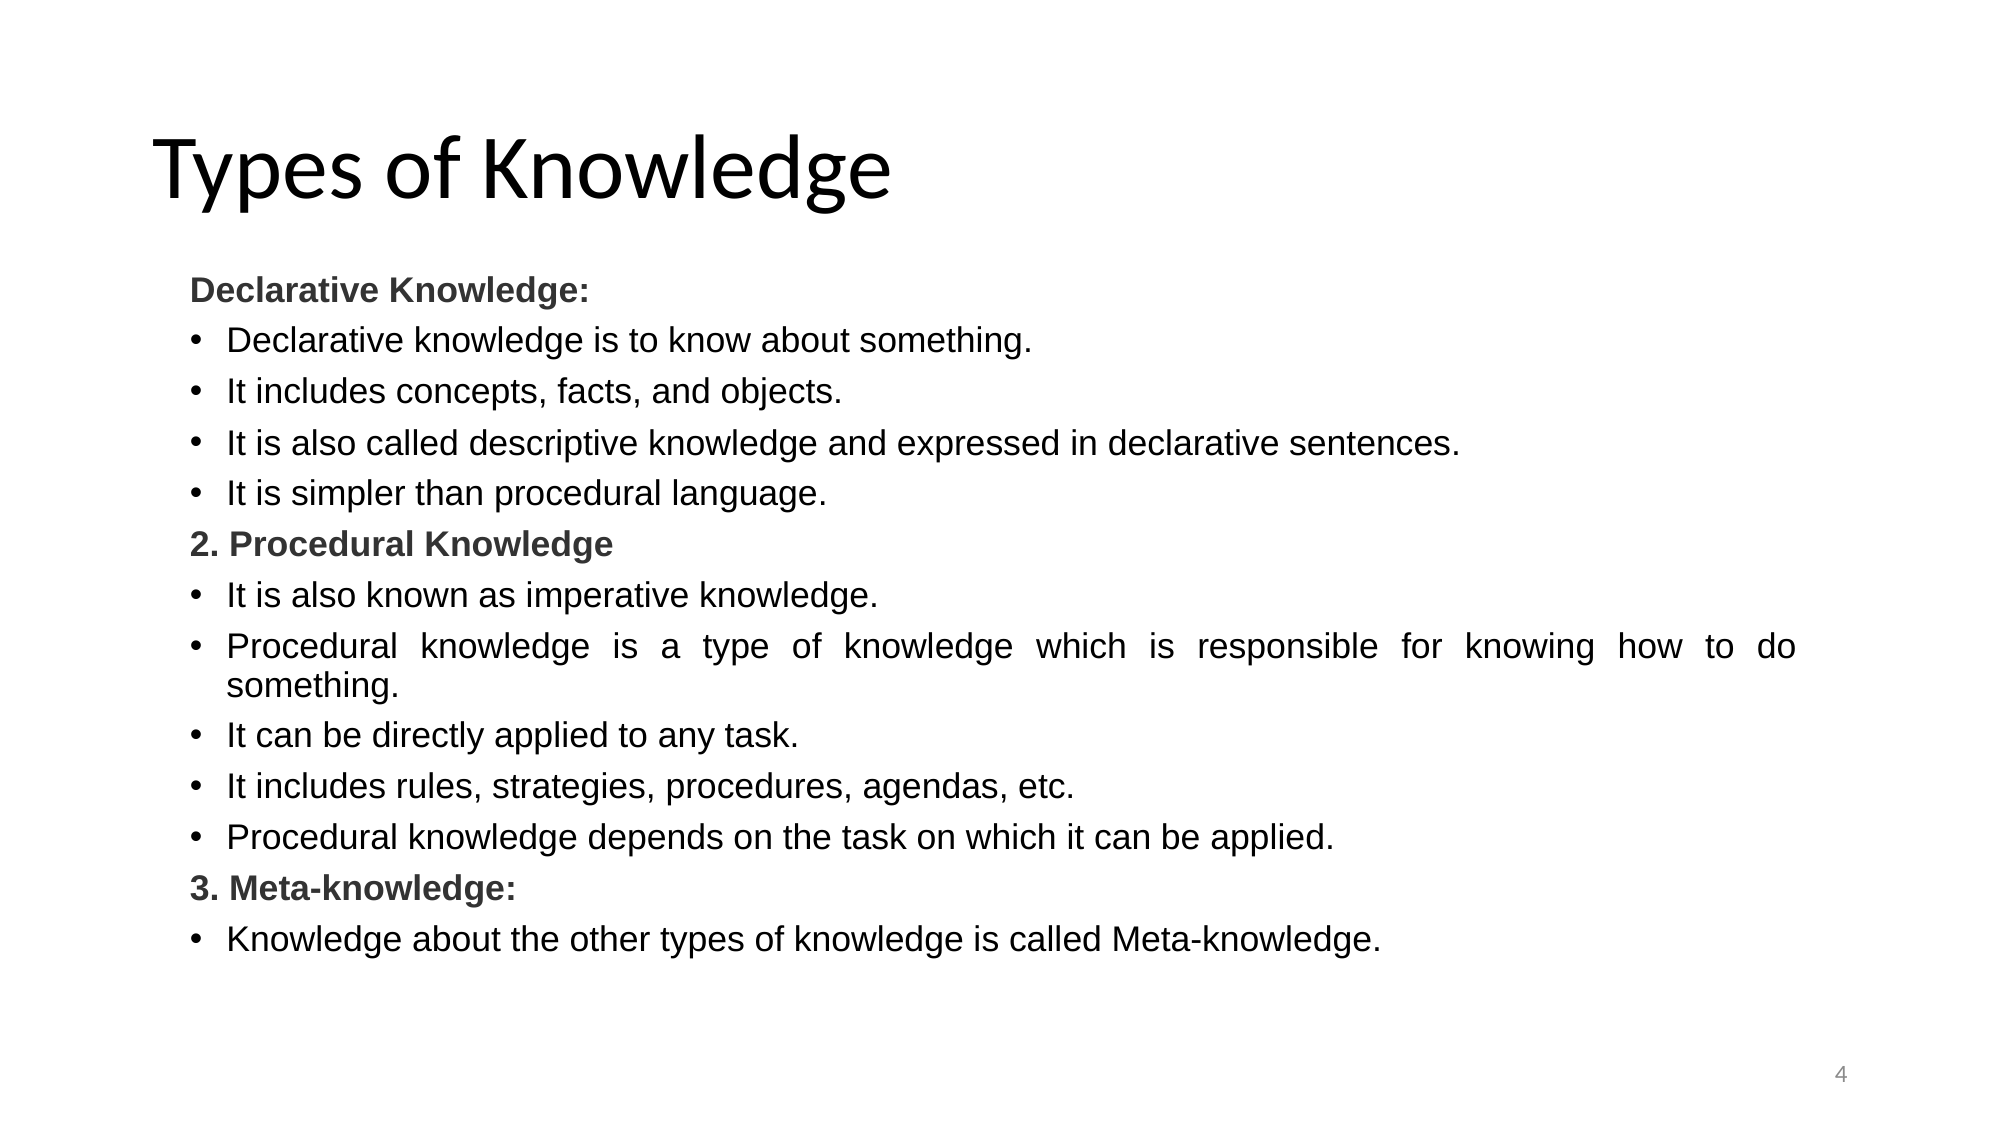

# Types of Knowledge
Declarative Knowledge:
Declarative knowledge is to know about something.
It includes concepts, facts, and objects.
It is also called descriptive knowledge and expressed in declarative sentences.
It is simpler than procedural language.
2. Procedural Knowledge
It is also known as imperative knowledge.
Procedural knowledge is a type of knowledge which is responsible for knowing how to do something.
It can be directly applied to any task.
It includes rules, strategies, procedures, agendas, etc.
Procedural knowledge depends on the task on which it can be applied.
3. Meta-knowledge:
Knowledge about the other types of knowledge is called Meta-knowledge.

4